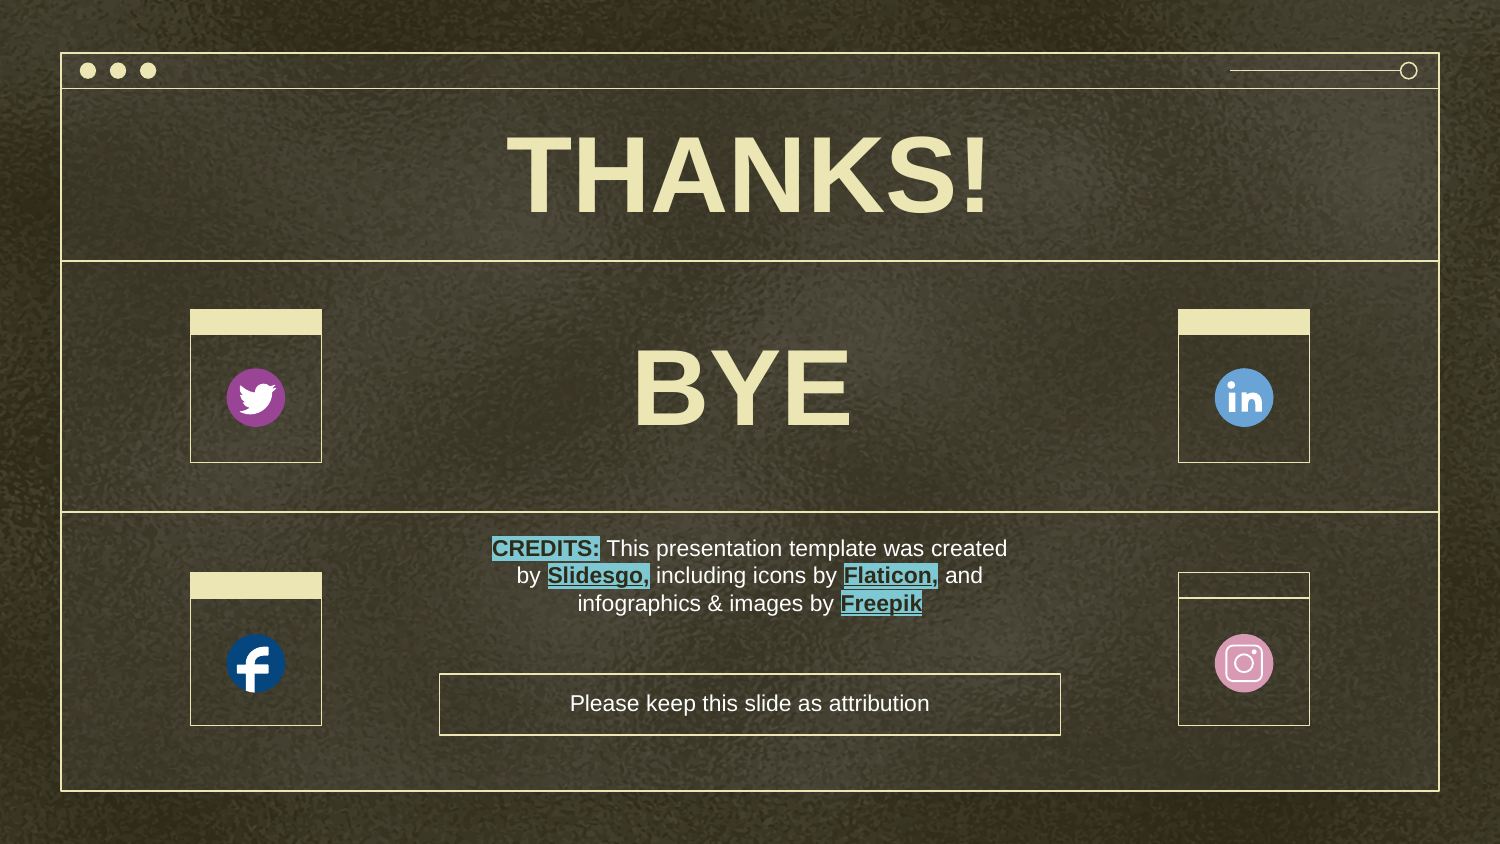

# THANKS!

BYE

Please keep this slide as attribution